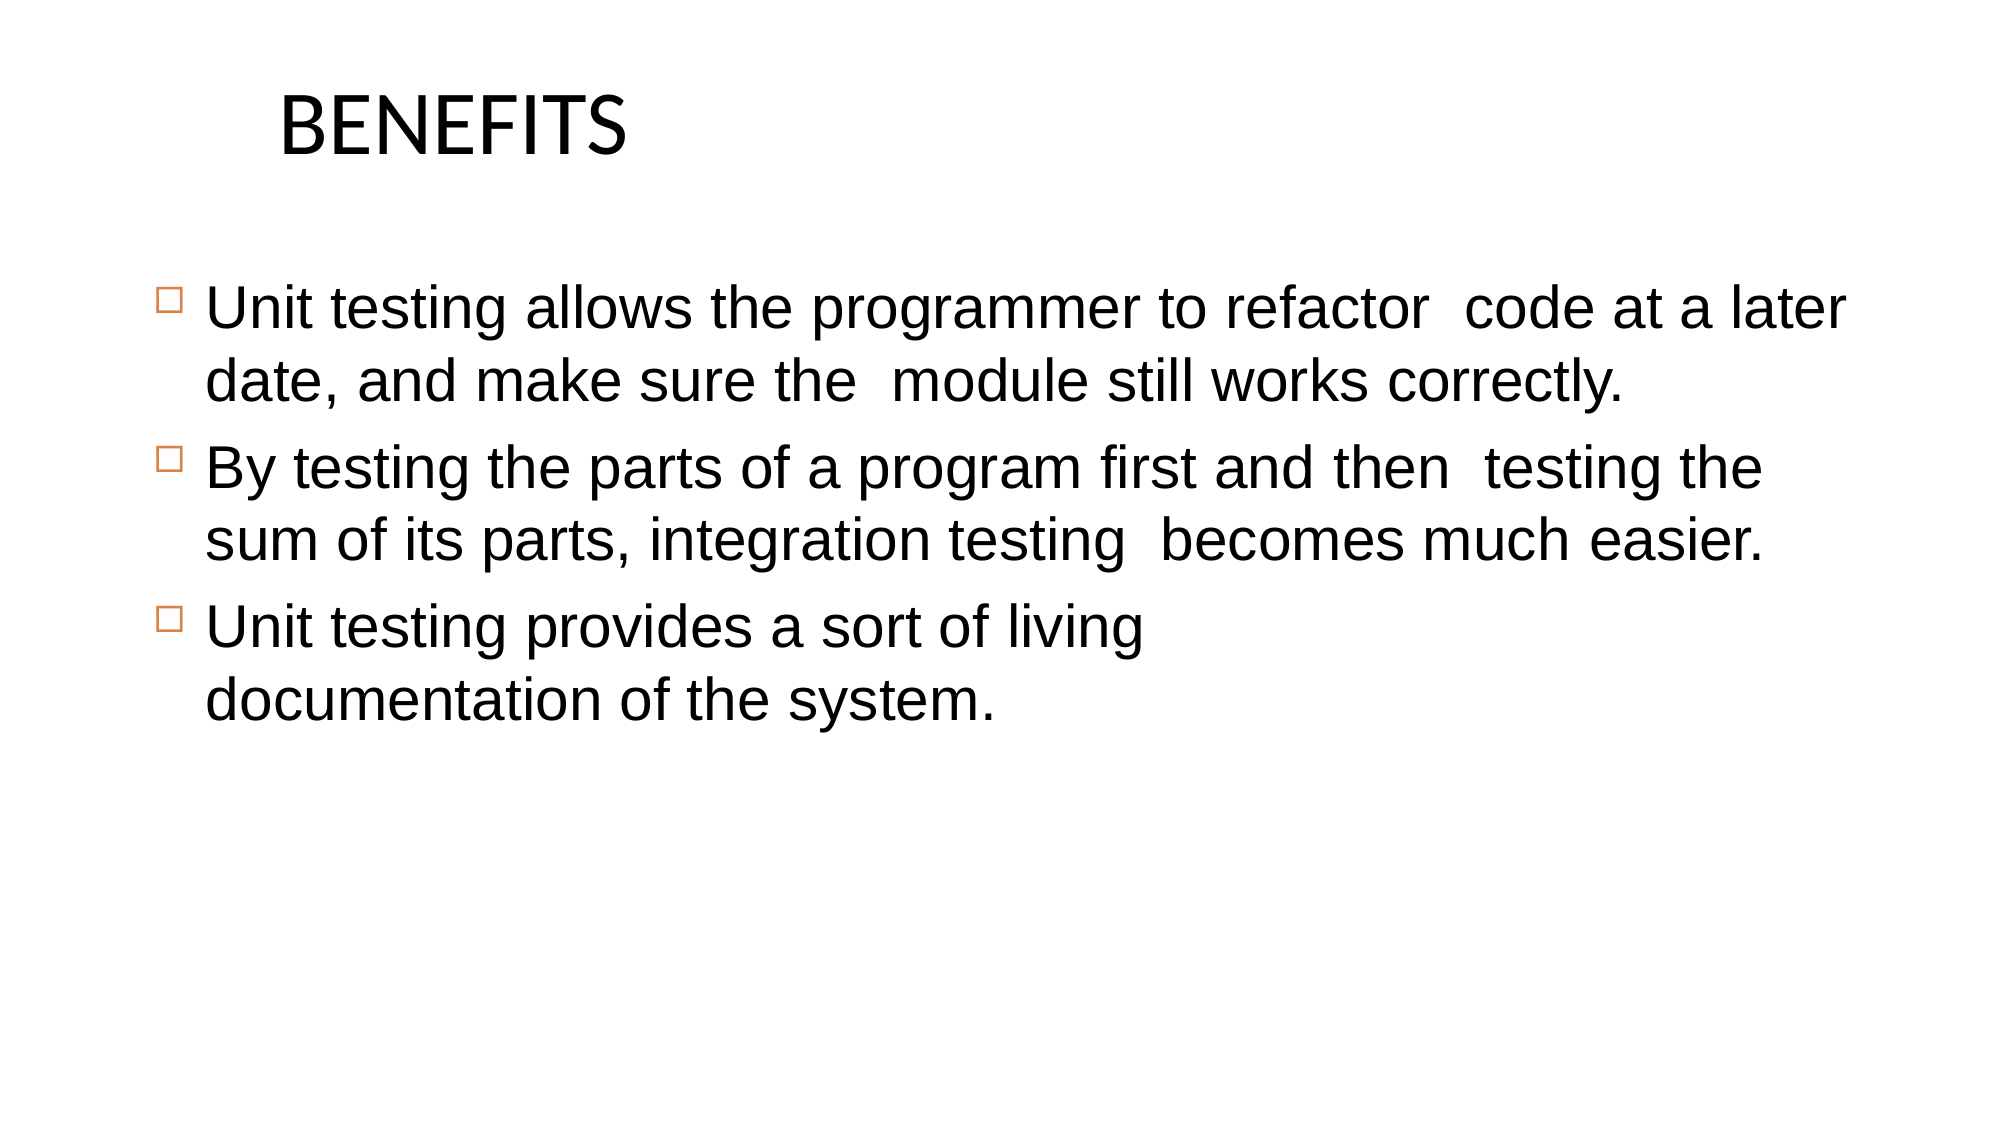

# BENEFITS
Unit testing allows the programmer to refactor  code at a later date, and make sure the  module still works correctly.
By testing the parts of a program first and then  testing the sum of its parts, integration testing  becomes much easier.
Unit testing provides a sort of living  documentation of the system.